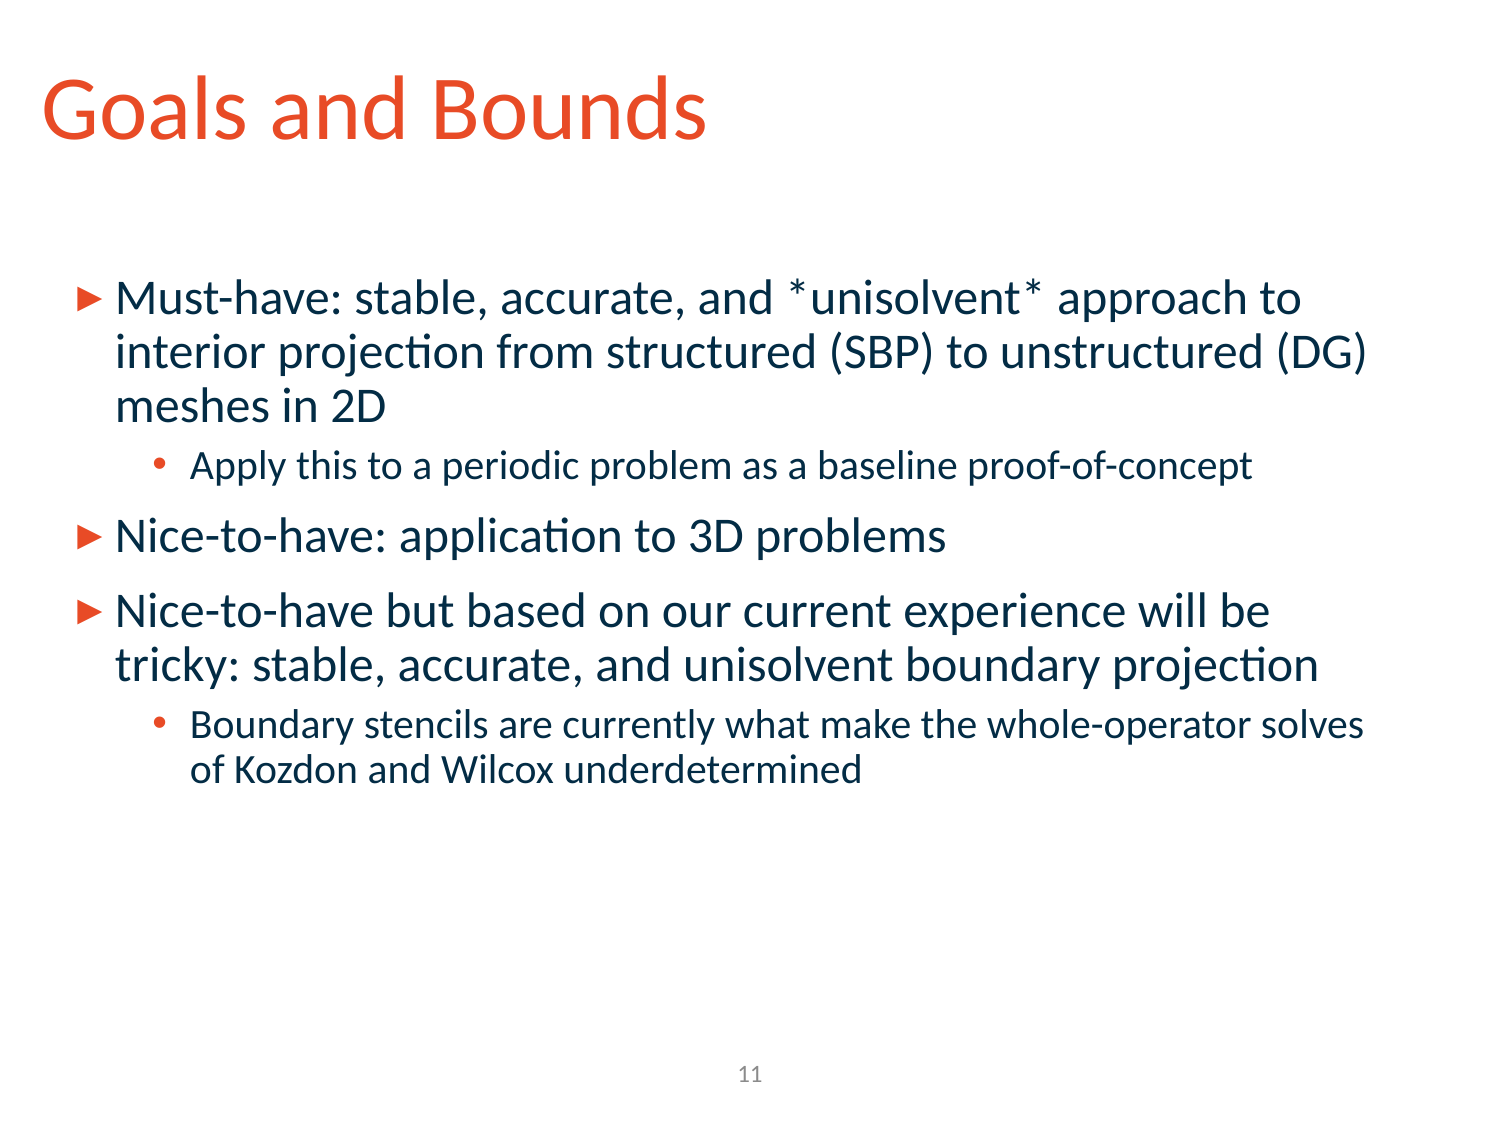

# Goals and Bounds

Must-have: stable, accurate, and *unisolvent* approach to interior projection from structured (SBP) to unstructured (DG) meshes in 2D
Apply this to a periodic problem as a baseline proof-of-concept
Nice-to-have: application to 3D problems
Nice-to-have but based on our current experience will be tricky: stable, accurate, and unisolvent boundary projection
Boundary stencils are currently what make the whole-operator solves of Kozdon and Wilcox underdetermined
Ablation test (VKI)
11